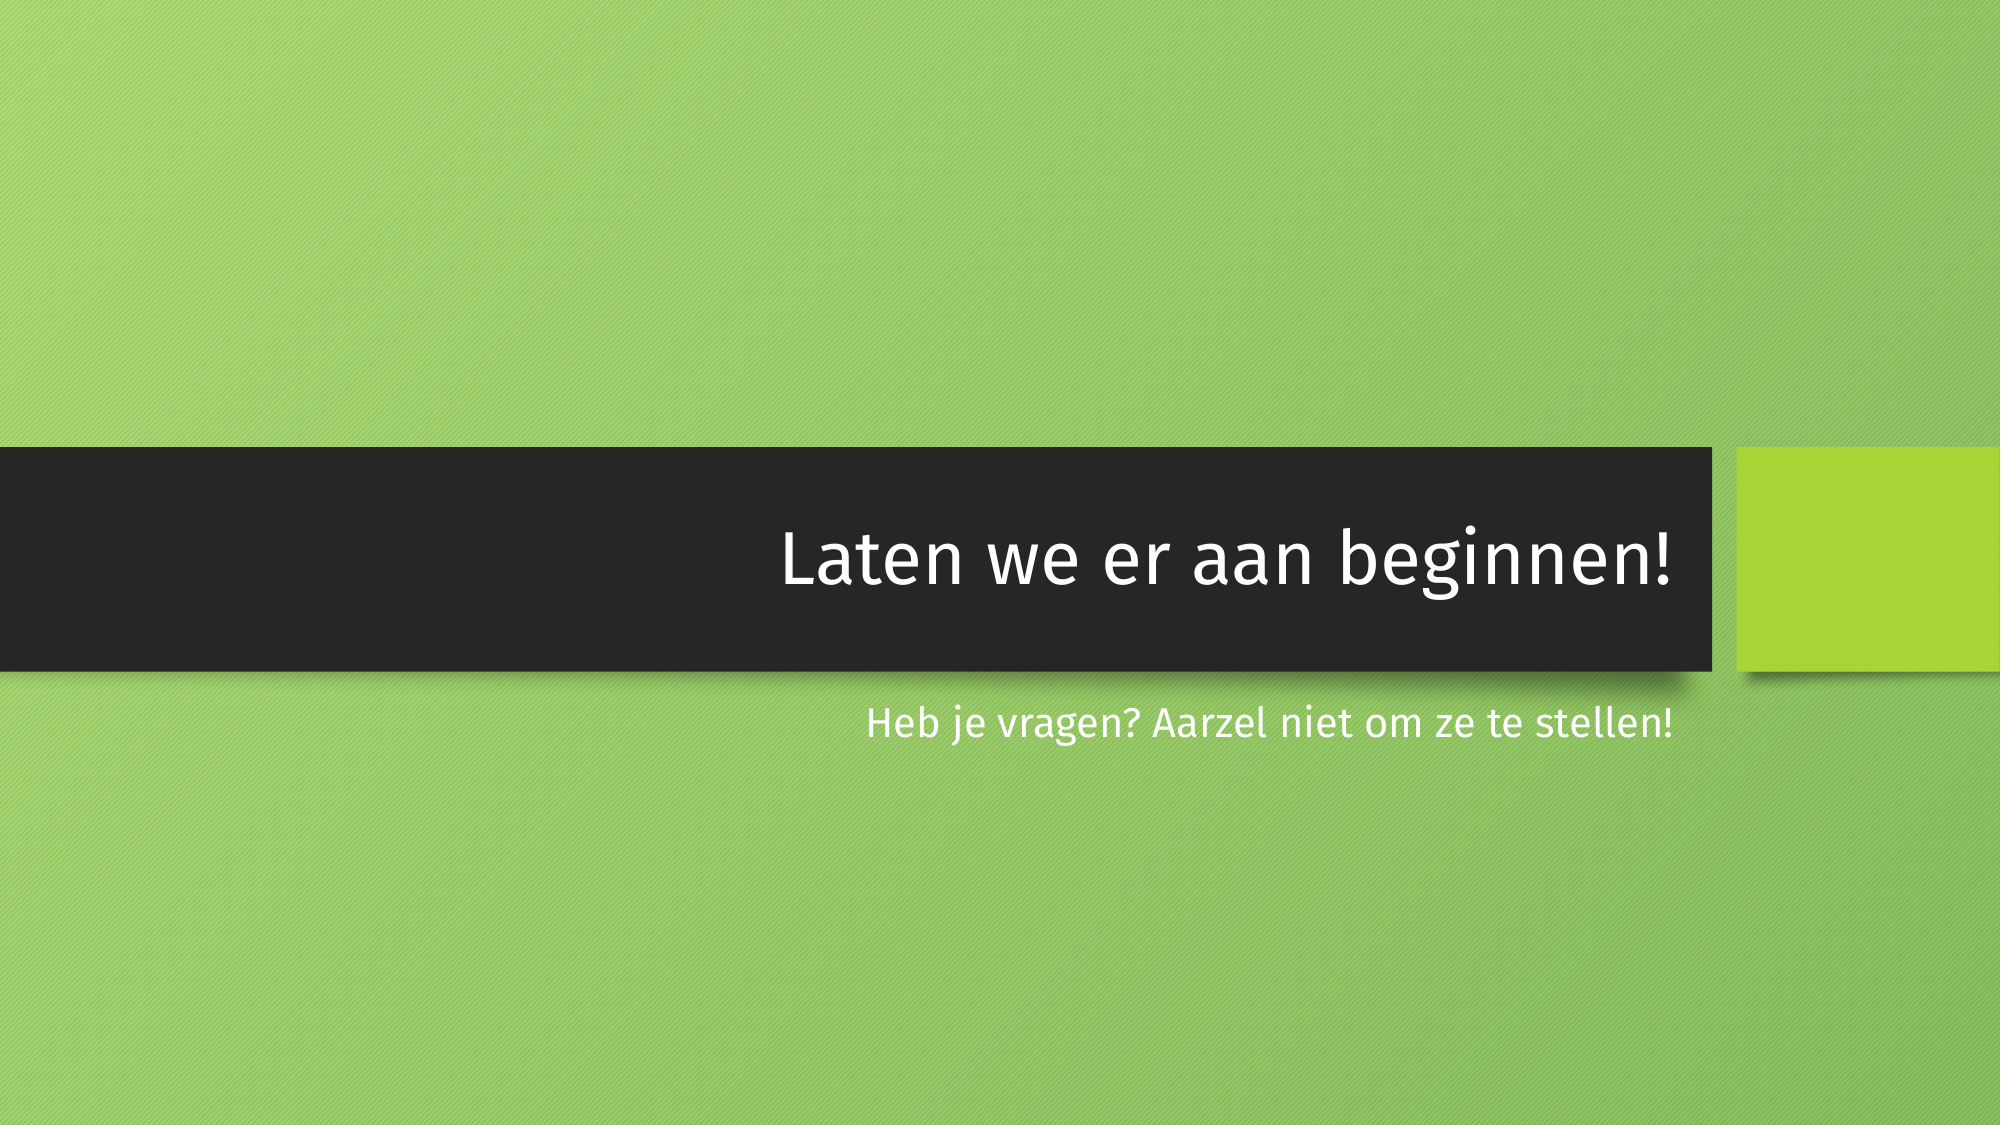

# Laten we er aan beginnen!
Heb je vragen? Aarzel niet om ze te stellen!